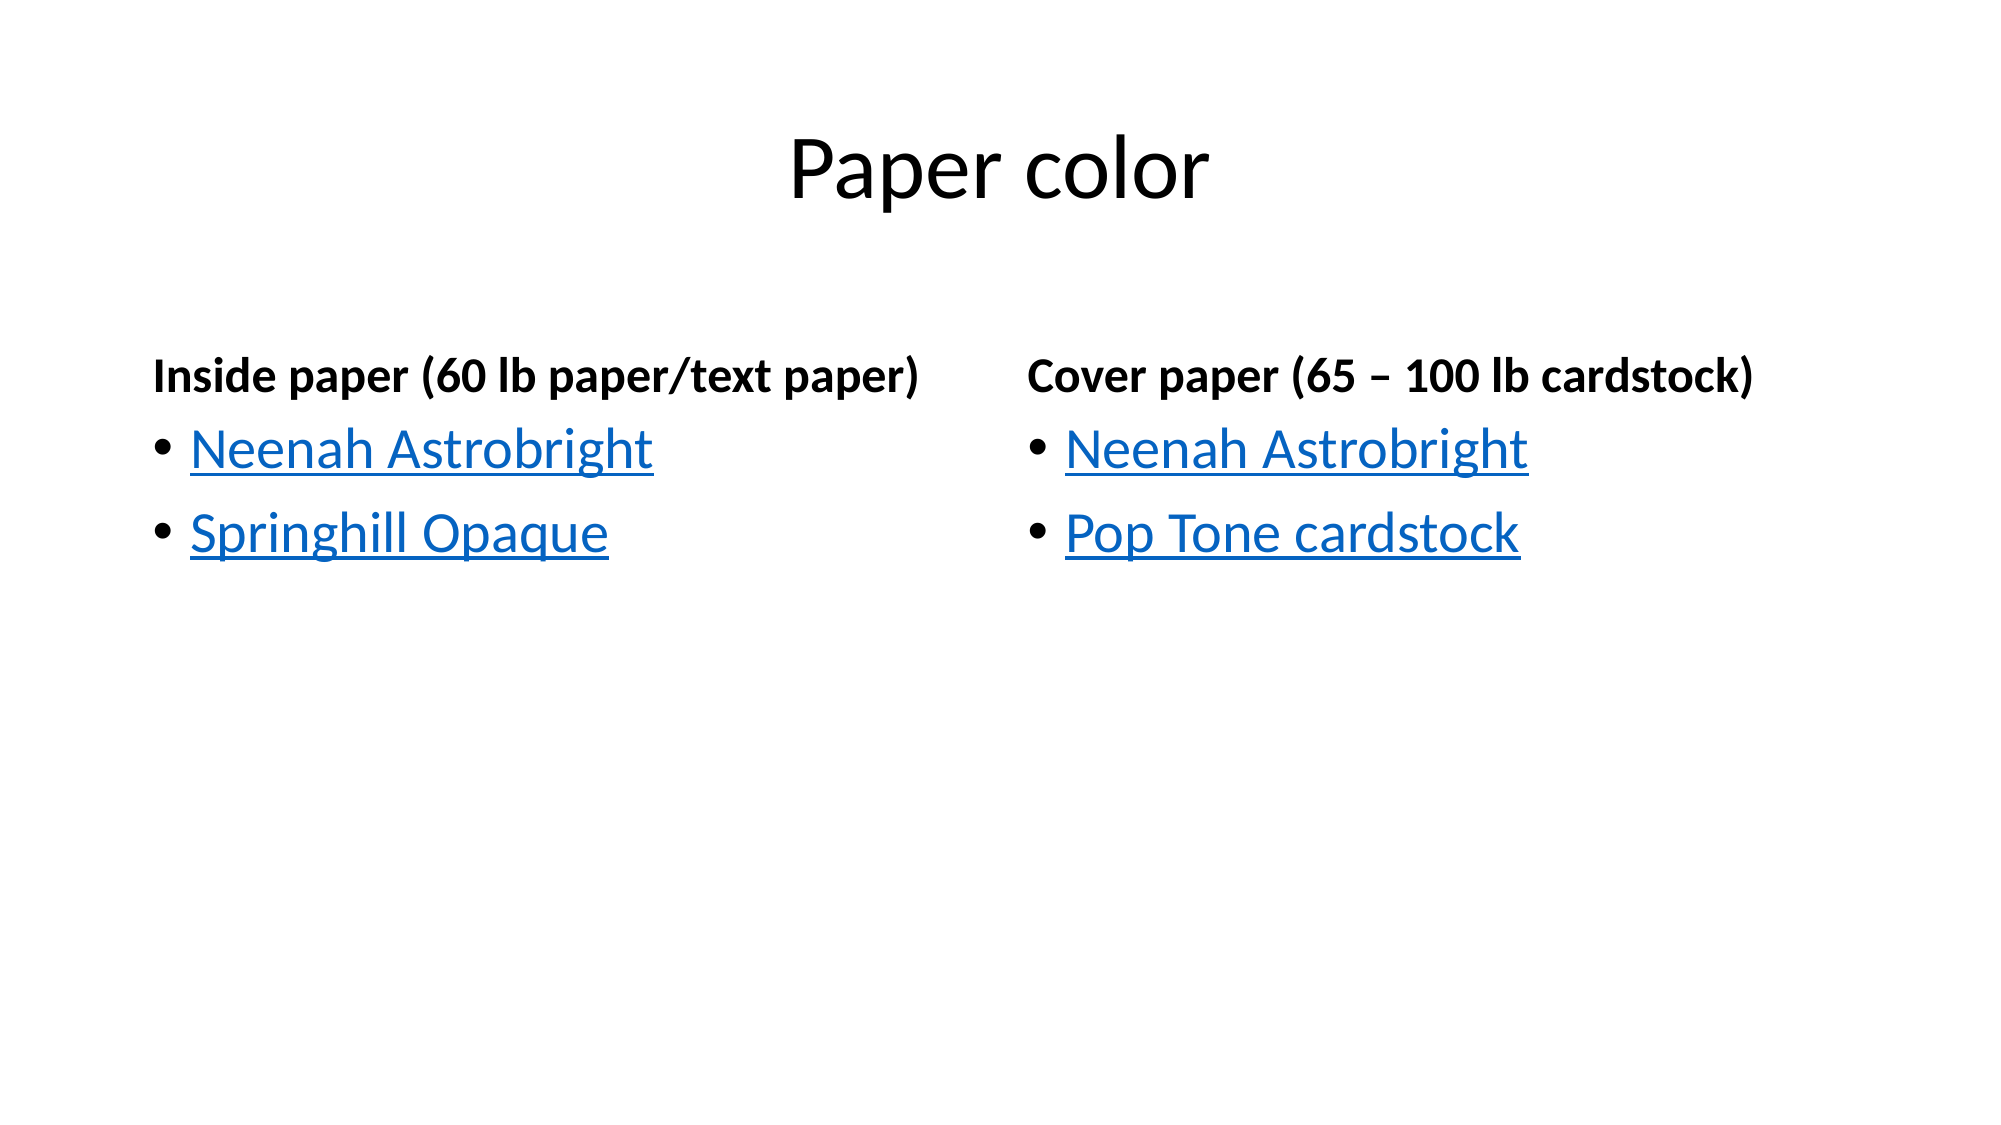

# Paper color
Inside paper (60 lb paper/text paper)
Cover paper (65 – 100 lb cardstock)
Neenah Astrobright
Springhill Opaque
Neenah Astrobright
Pop Tone cardstock